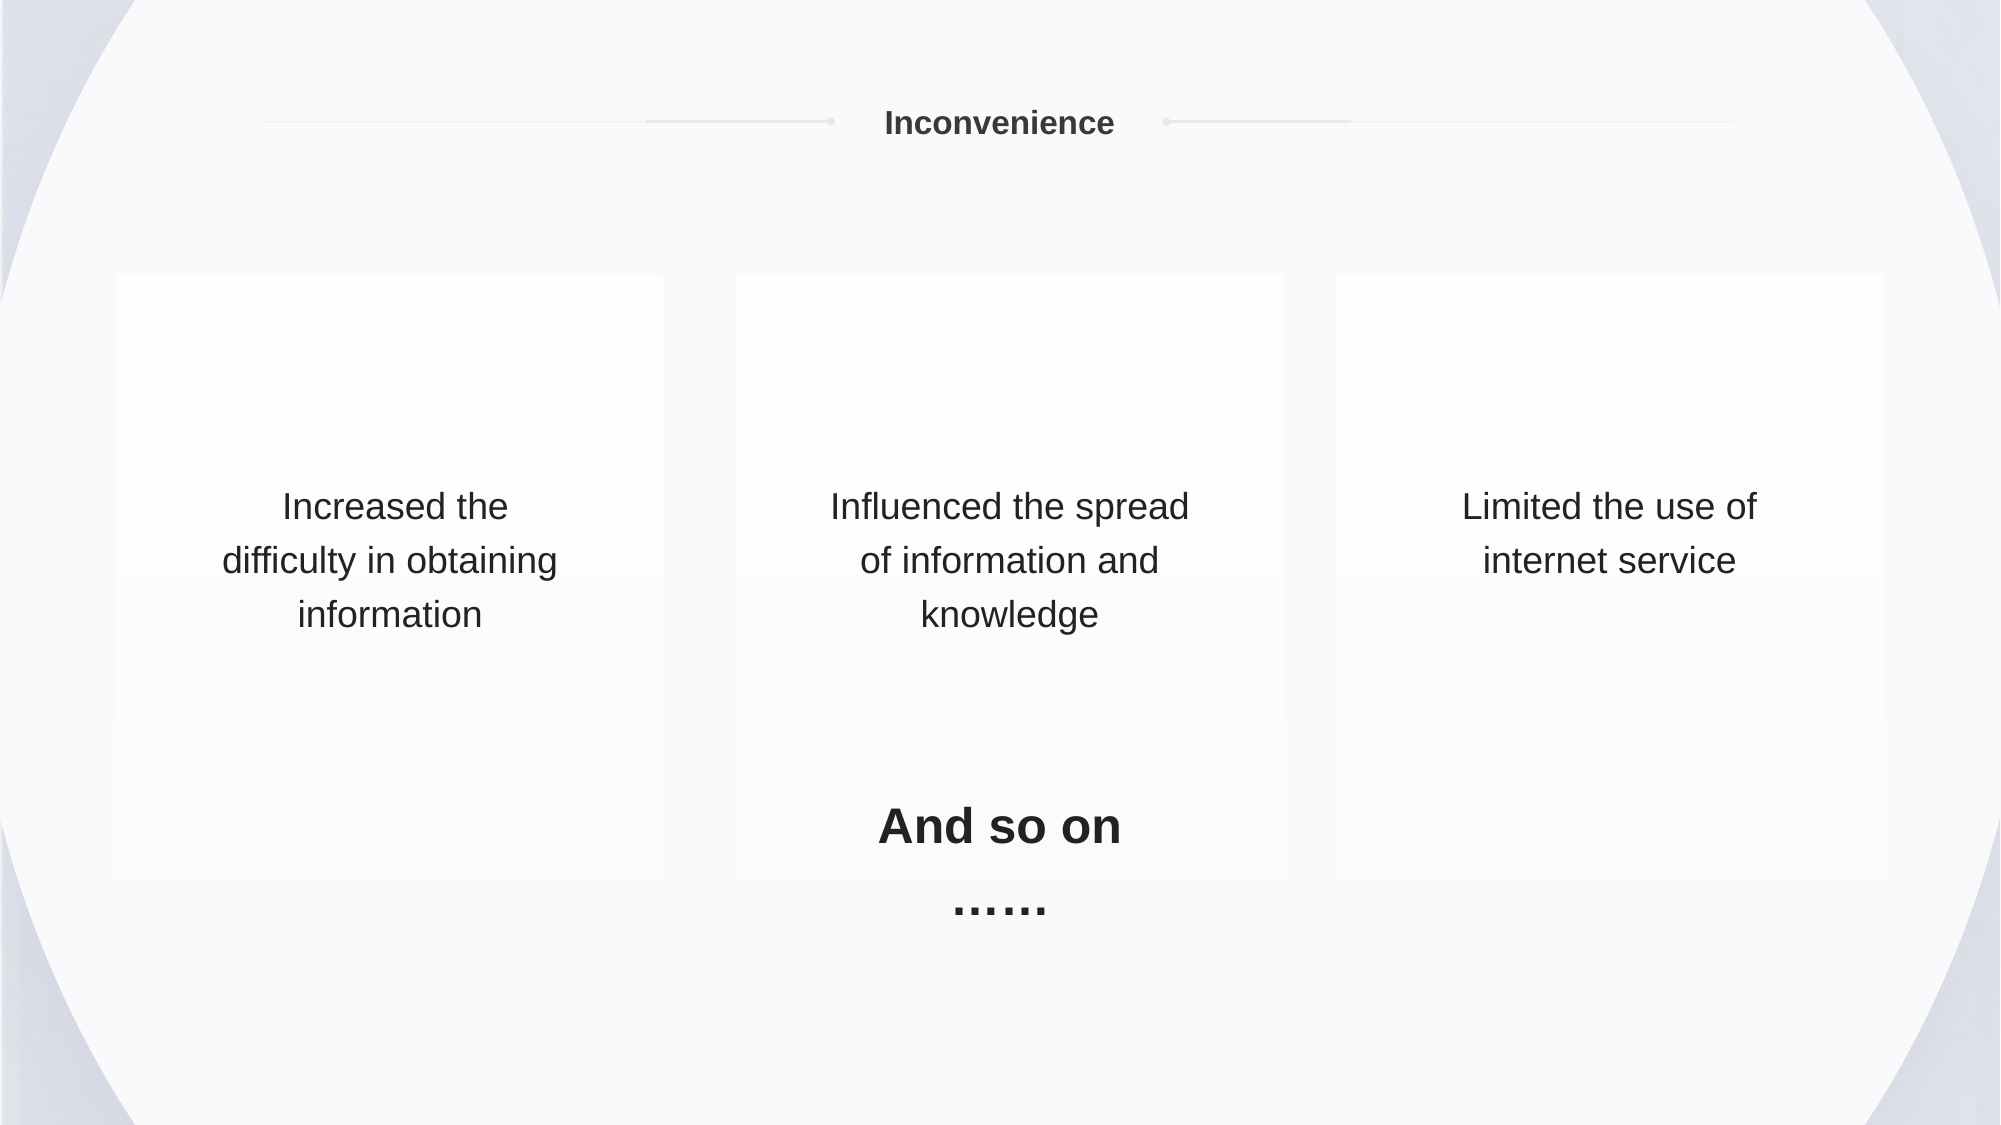

01
Inconvenience

 Increased the difficulty in obtaining information
Influenced the spread of information and knowledge
Limited the use of internet service
And so on
……